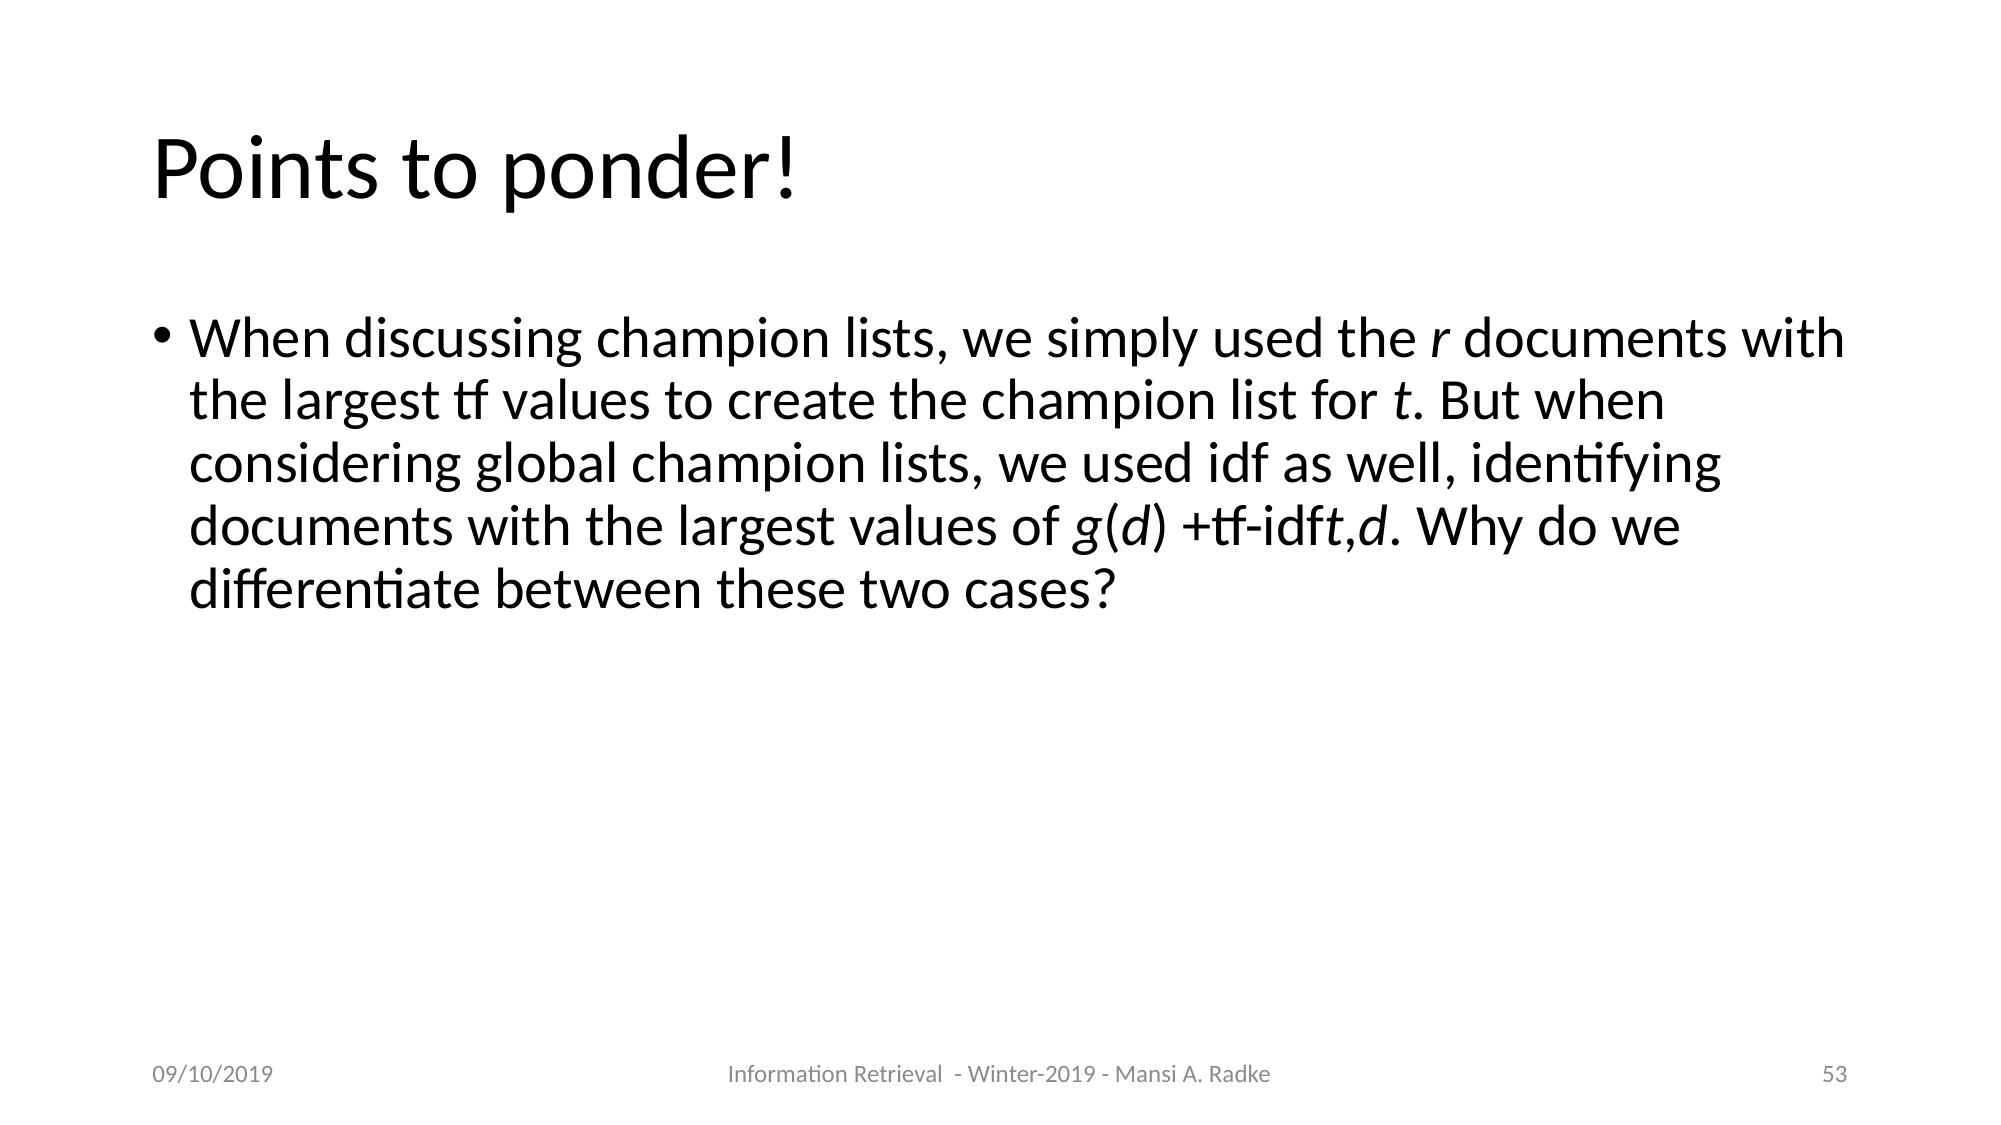

Points to ponder!
When discussing champion lists, we simply used the r documents with the largest tf values to create the champion list for t. But when considering global champion lists, we used idf as well, identifying documents with the largest values of g(d) +tf-idft,d. Why do we differentiate between these two cases?
09/10/2019
Information Retrieval  - Winter-2019 - Mansi A. Radke
53